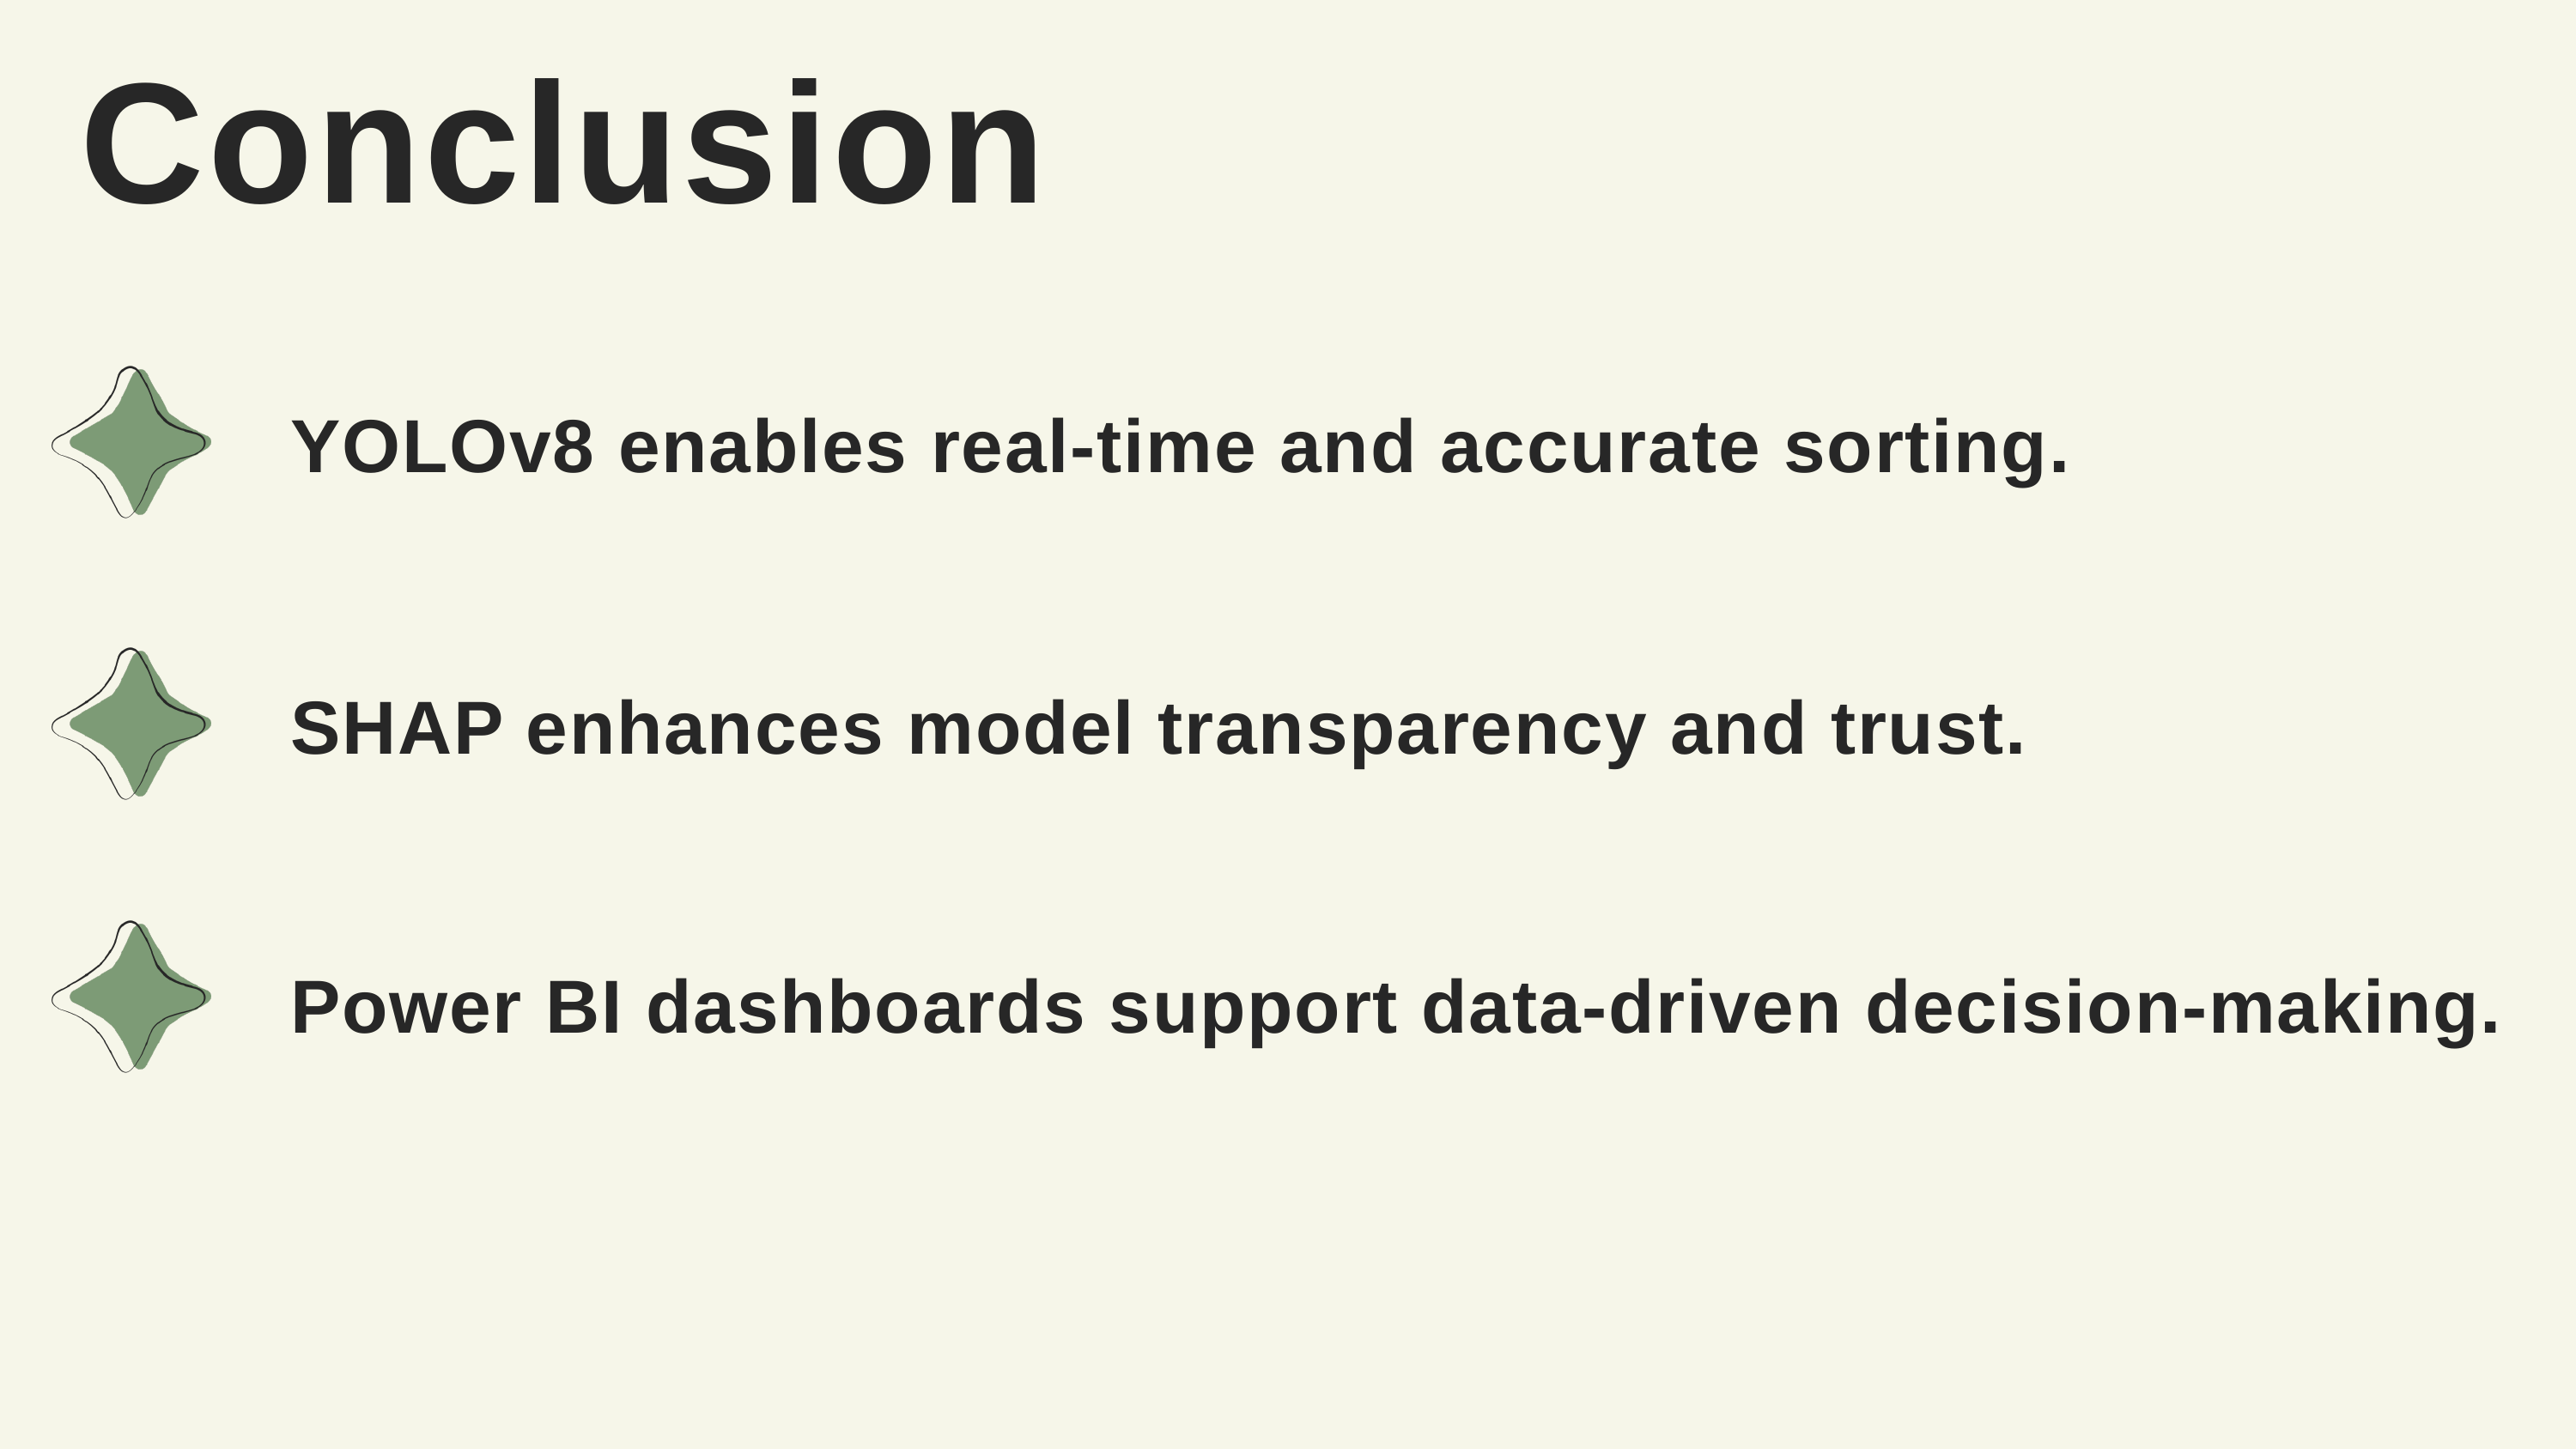

Conclusion

YOLOv8 enables real-time and accurate sorting.

SHAP enhances model transparency and trust.

Power BI dashboards support data-driven decision-making.